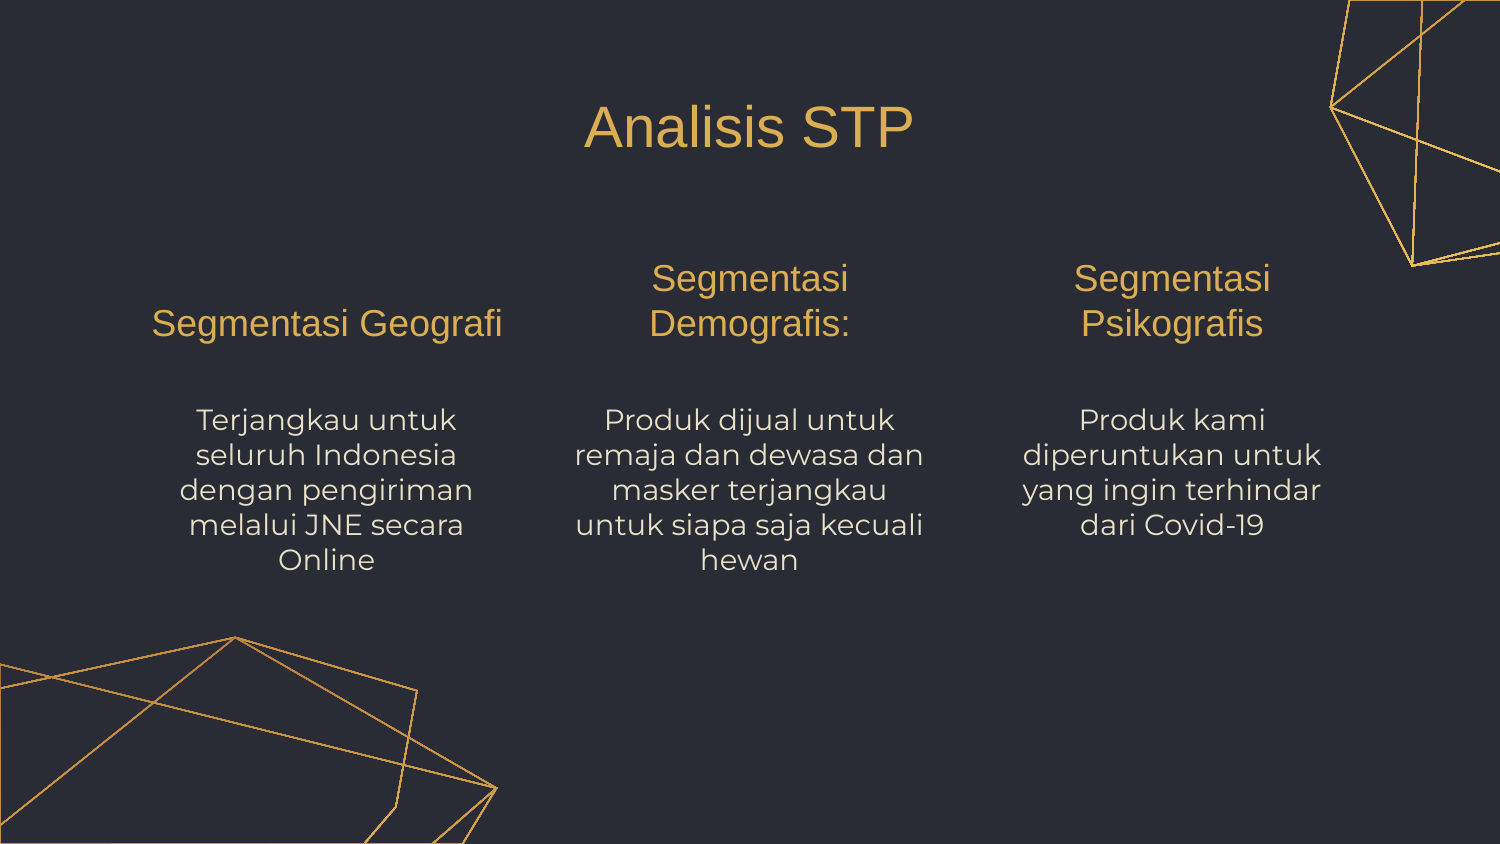

# Analisis STP
Segmentasi Geografi
Segmentasi Demografis:
Segmentasi Psikografis
Terjangkau untuk seluruh Indonesia dengan pengiriman melalui JNE secara Online
Produk dijual untuk remaja dan dewasa dan masker terjangkau untuk siapa saja kecuali hewan
Produk kami diperuntukan untuk yang ingin terhindar dari Covid-19